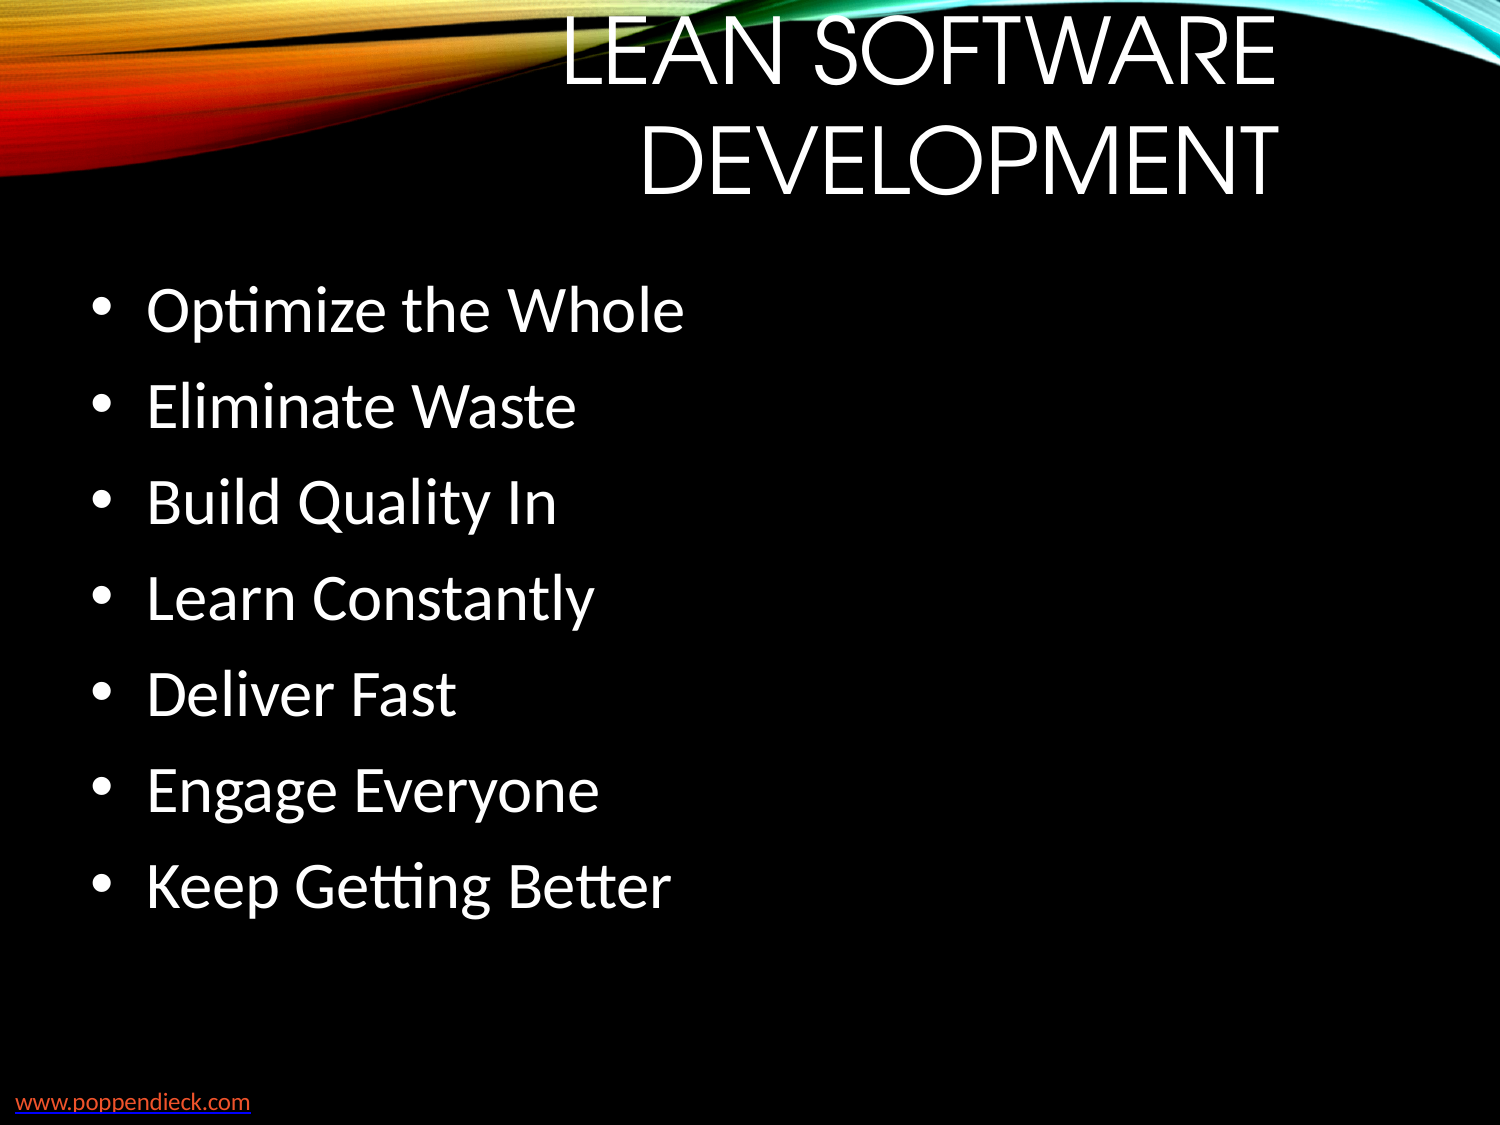

# Lean Software Development
Optimize the Whole
Eliminate Waste
Build Quality In
Learn Constantly
Deliver Fast
Engage Everyone
Keep Getting Better
www.poppendieck.com